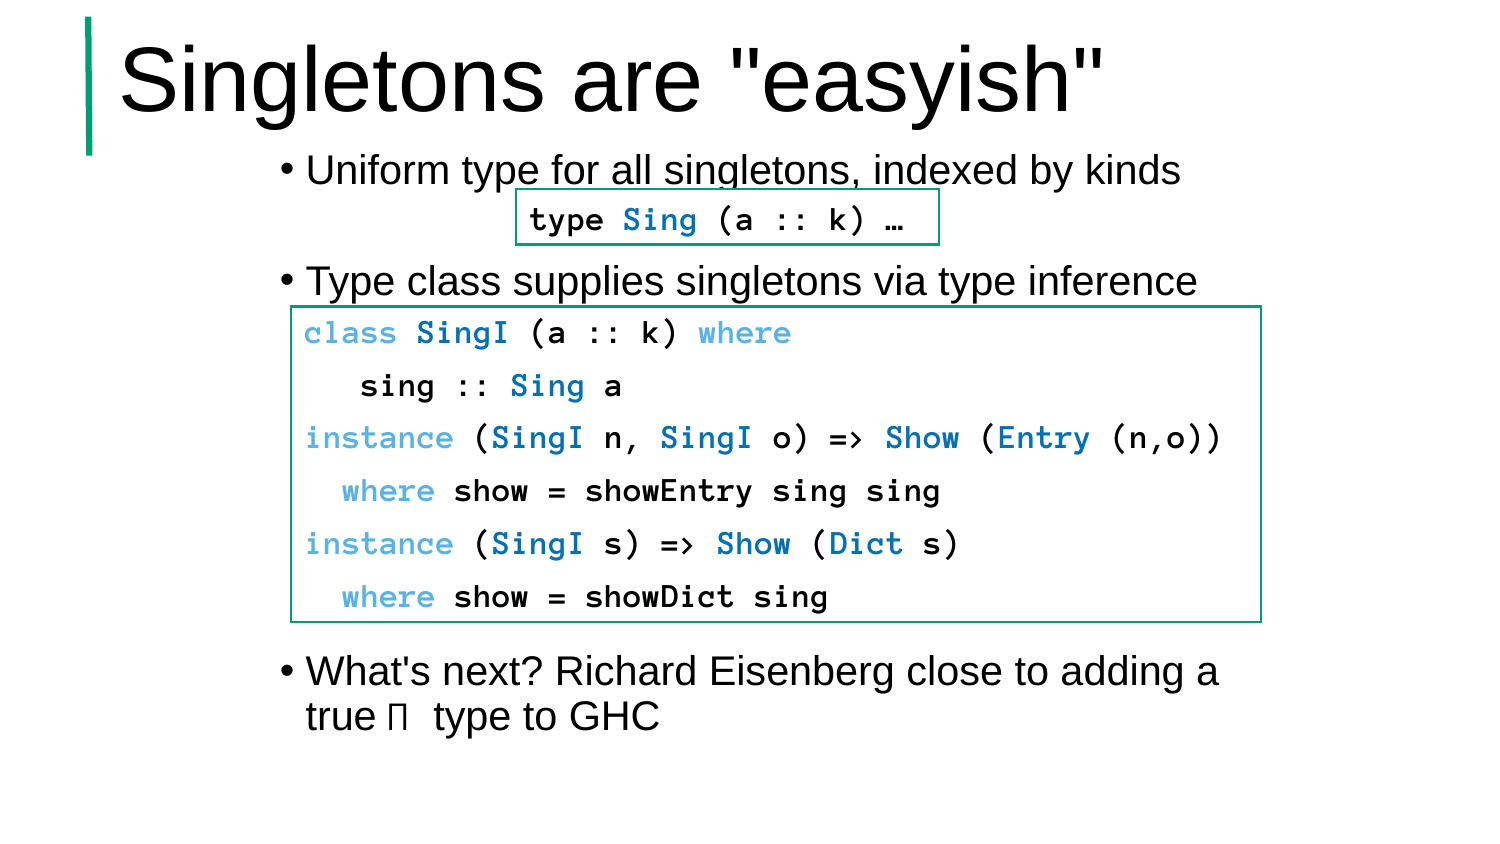

# Singletons are "easyish"
Uniform type for all singletons, indexed by kinds

Type class supplies singletons via type inference

What's next? Richard Eisenberg close to adding a true Π type to GHC
type Sing (a :: k) …
class SingI (a :: k) where
   sing :: Sing a
instance (SingI n, SingI o) => Show (Entry (n,o))
  where show = showEntry sing sing
instance (SingI s) => Show (Dict s)
  where show = showDict sing